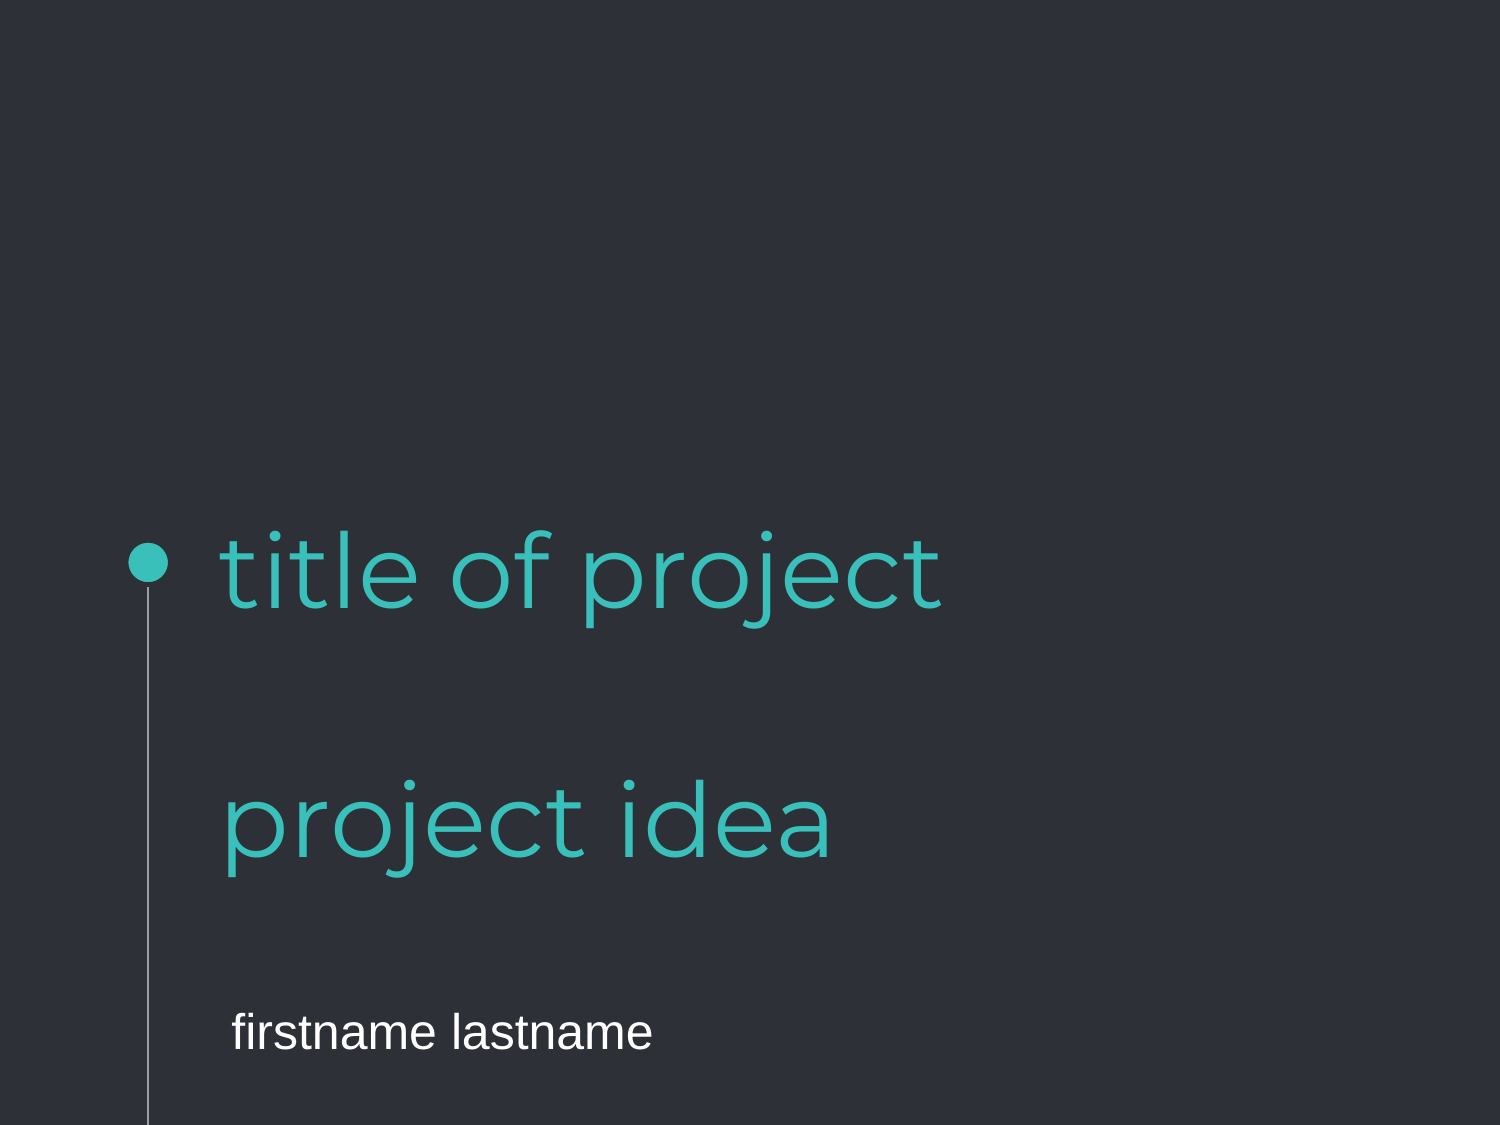

# title of project project idea
firstname lastname